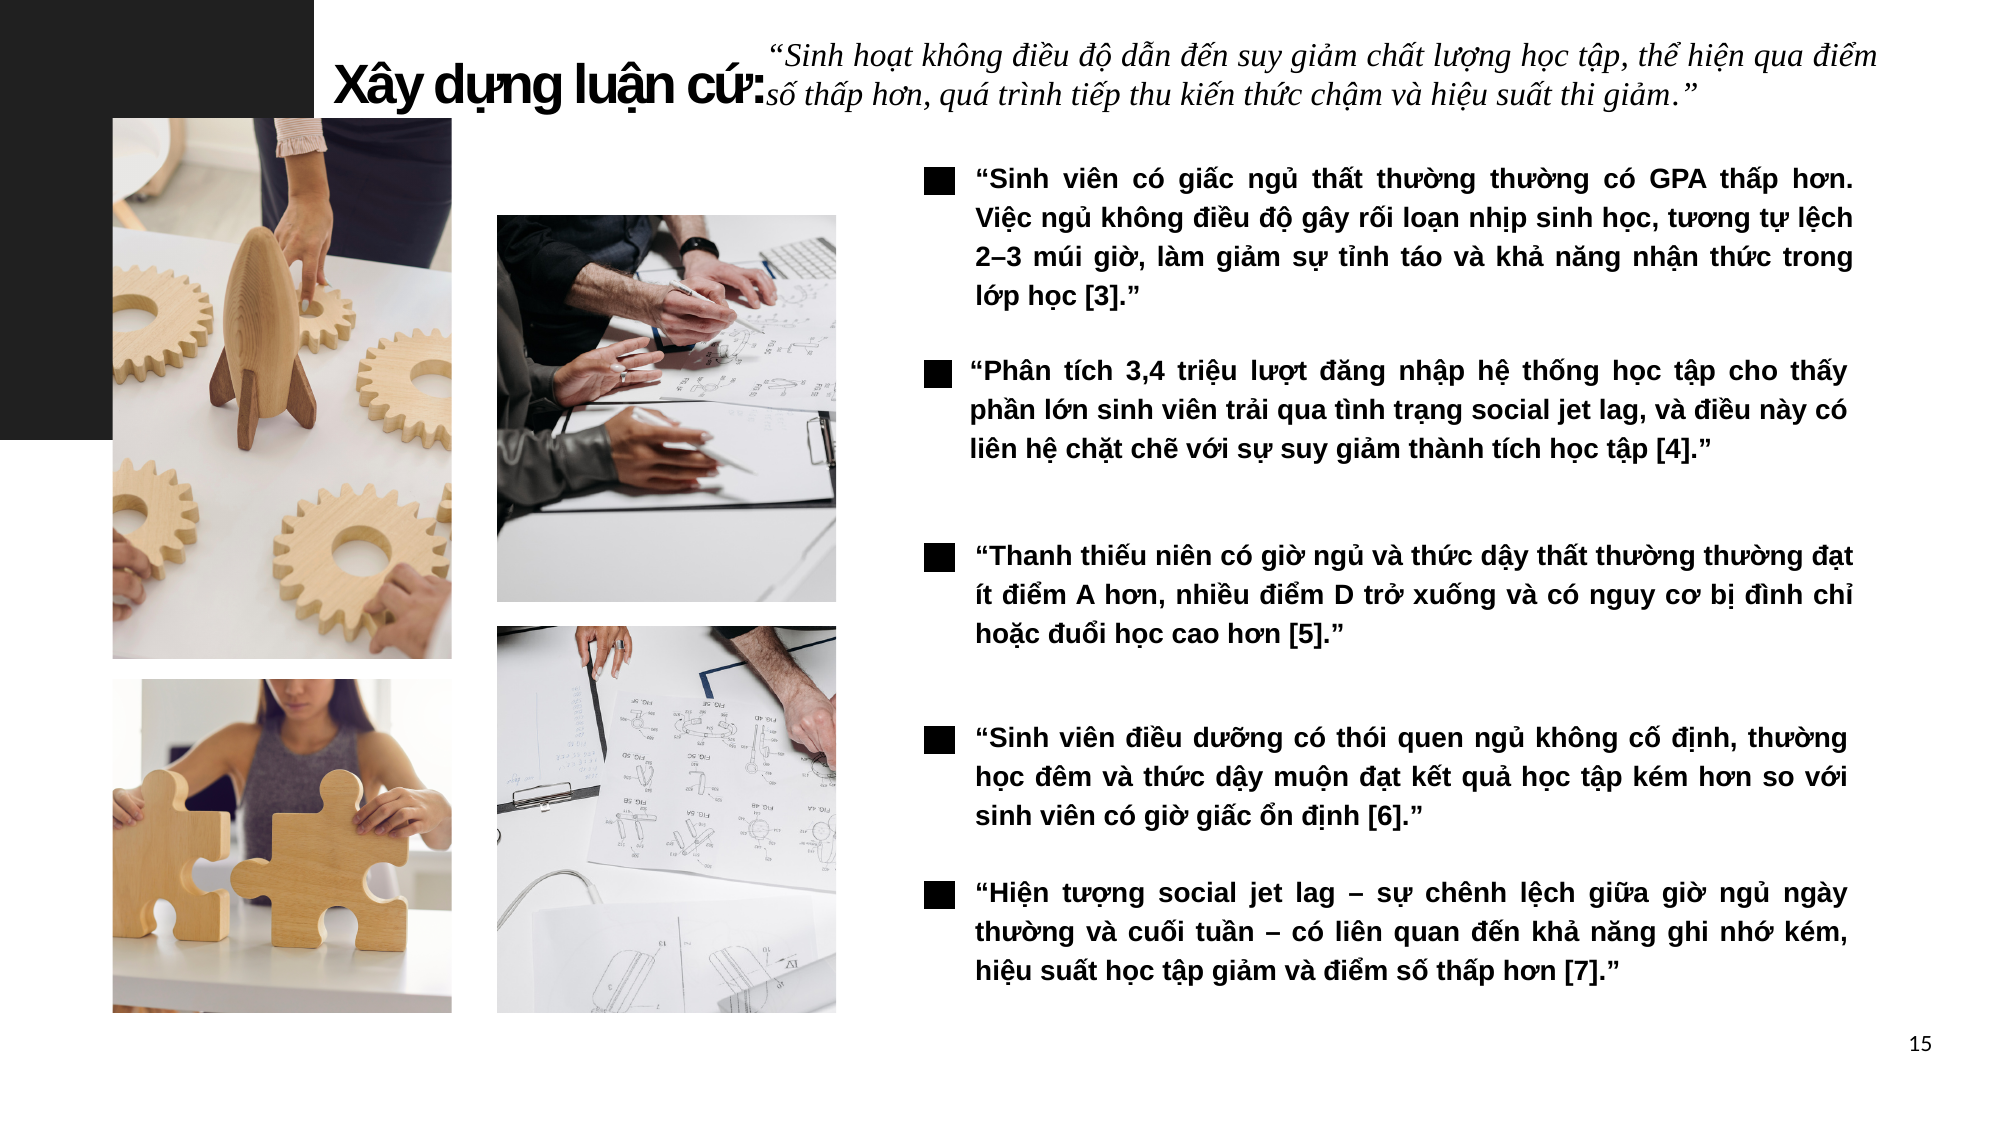

Xây dựng luận cứ:

“Sinh hoạt không điều độ dẫn đến suy giảm chất lượng học tập, thể hiện qua điểm số thấp hơn, quá trình tiếp thu kiến thức chậm và hiệu suất thi giảm.”

“Sinh viên có giấc ngủ thất thường thường có GPA thấp hơn. Việc ngủ không điều độ gây rối loạn nhịp sinh học, tương tự lệch 2–3 múi giờ, làm giảm sự tỉnh táo và khả năng nhận thức trong lớp học [3].”

“Phân tích 3,4 triệu lượt đăng nhập hệ thống học tập cho thấy phần lớn sinh viên trải qua tình trạng social jet lag, và điều này có liên hệ chặt chẽ với sự suy giảm thành tích học tập [4].”

“Thanh thiếu niên có giờ ngủ và thức dậy thất thường thường đạt ít điểm A hơn, nhiều điểm D trở xuống và có nguy cơ bị đình chỉ hoặc đuổi học cao hơn [5].”

“Sinh viên điều dưỡng có thói quen ngủ không cố định, thường học đêm và thức dậy muộn đạt kết quả học tập kém hơn so với sinh viên có giờ giấc ổn định [6].”

“Hiện tượng social jet lag – sự chênh lệch giữa giờ ngủ ngày thường và cuối tuần – có liên quan đến khả năng ghi nhớ kém, hiệu suất học tập giảm và điểm số thấp hơn [7].”

15